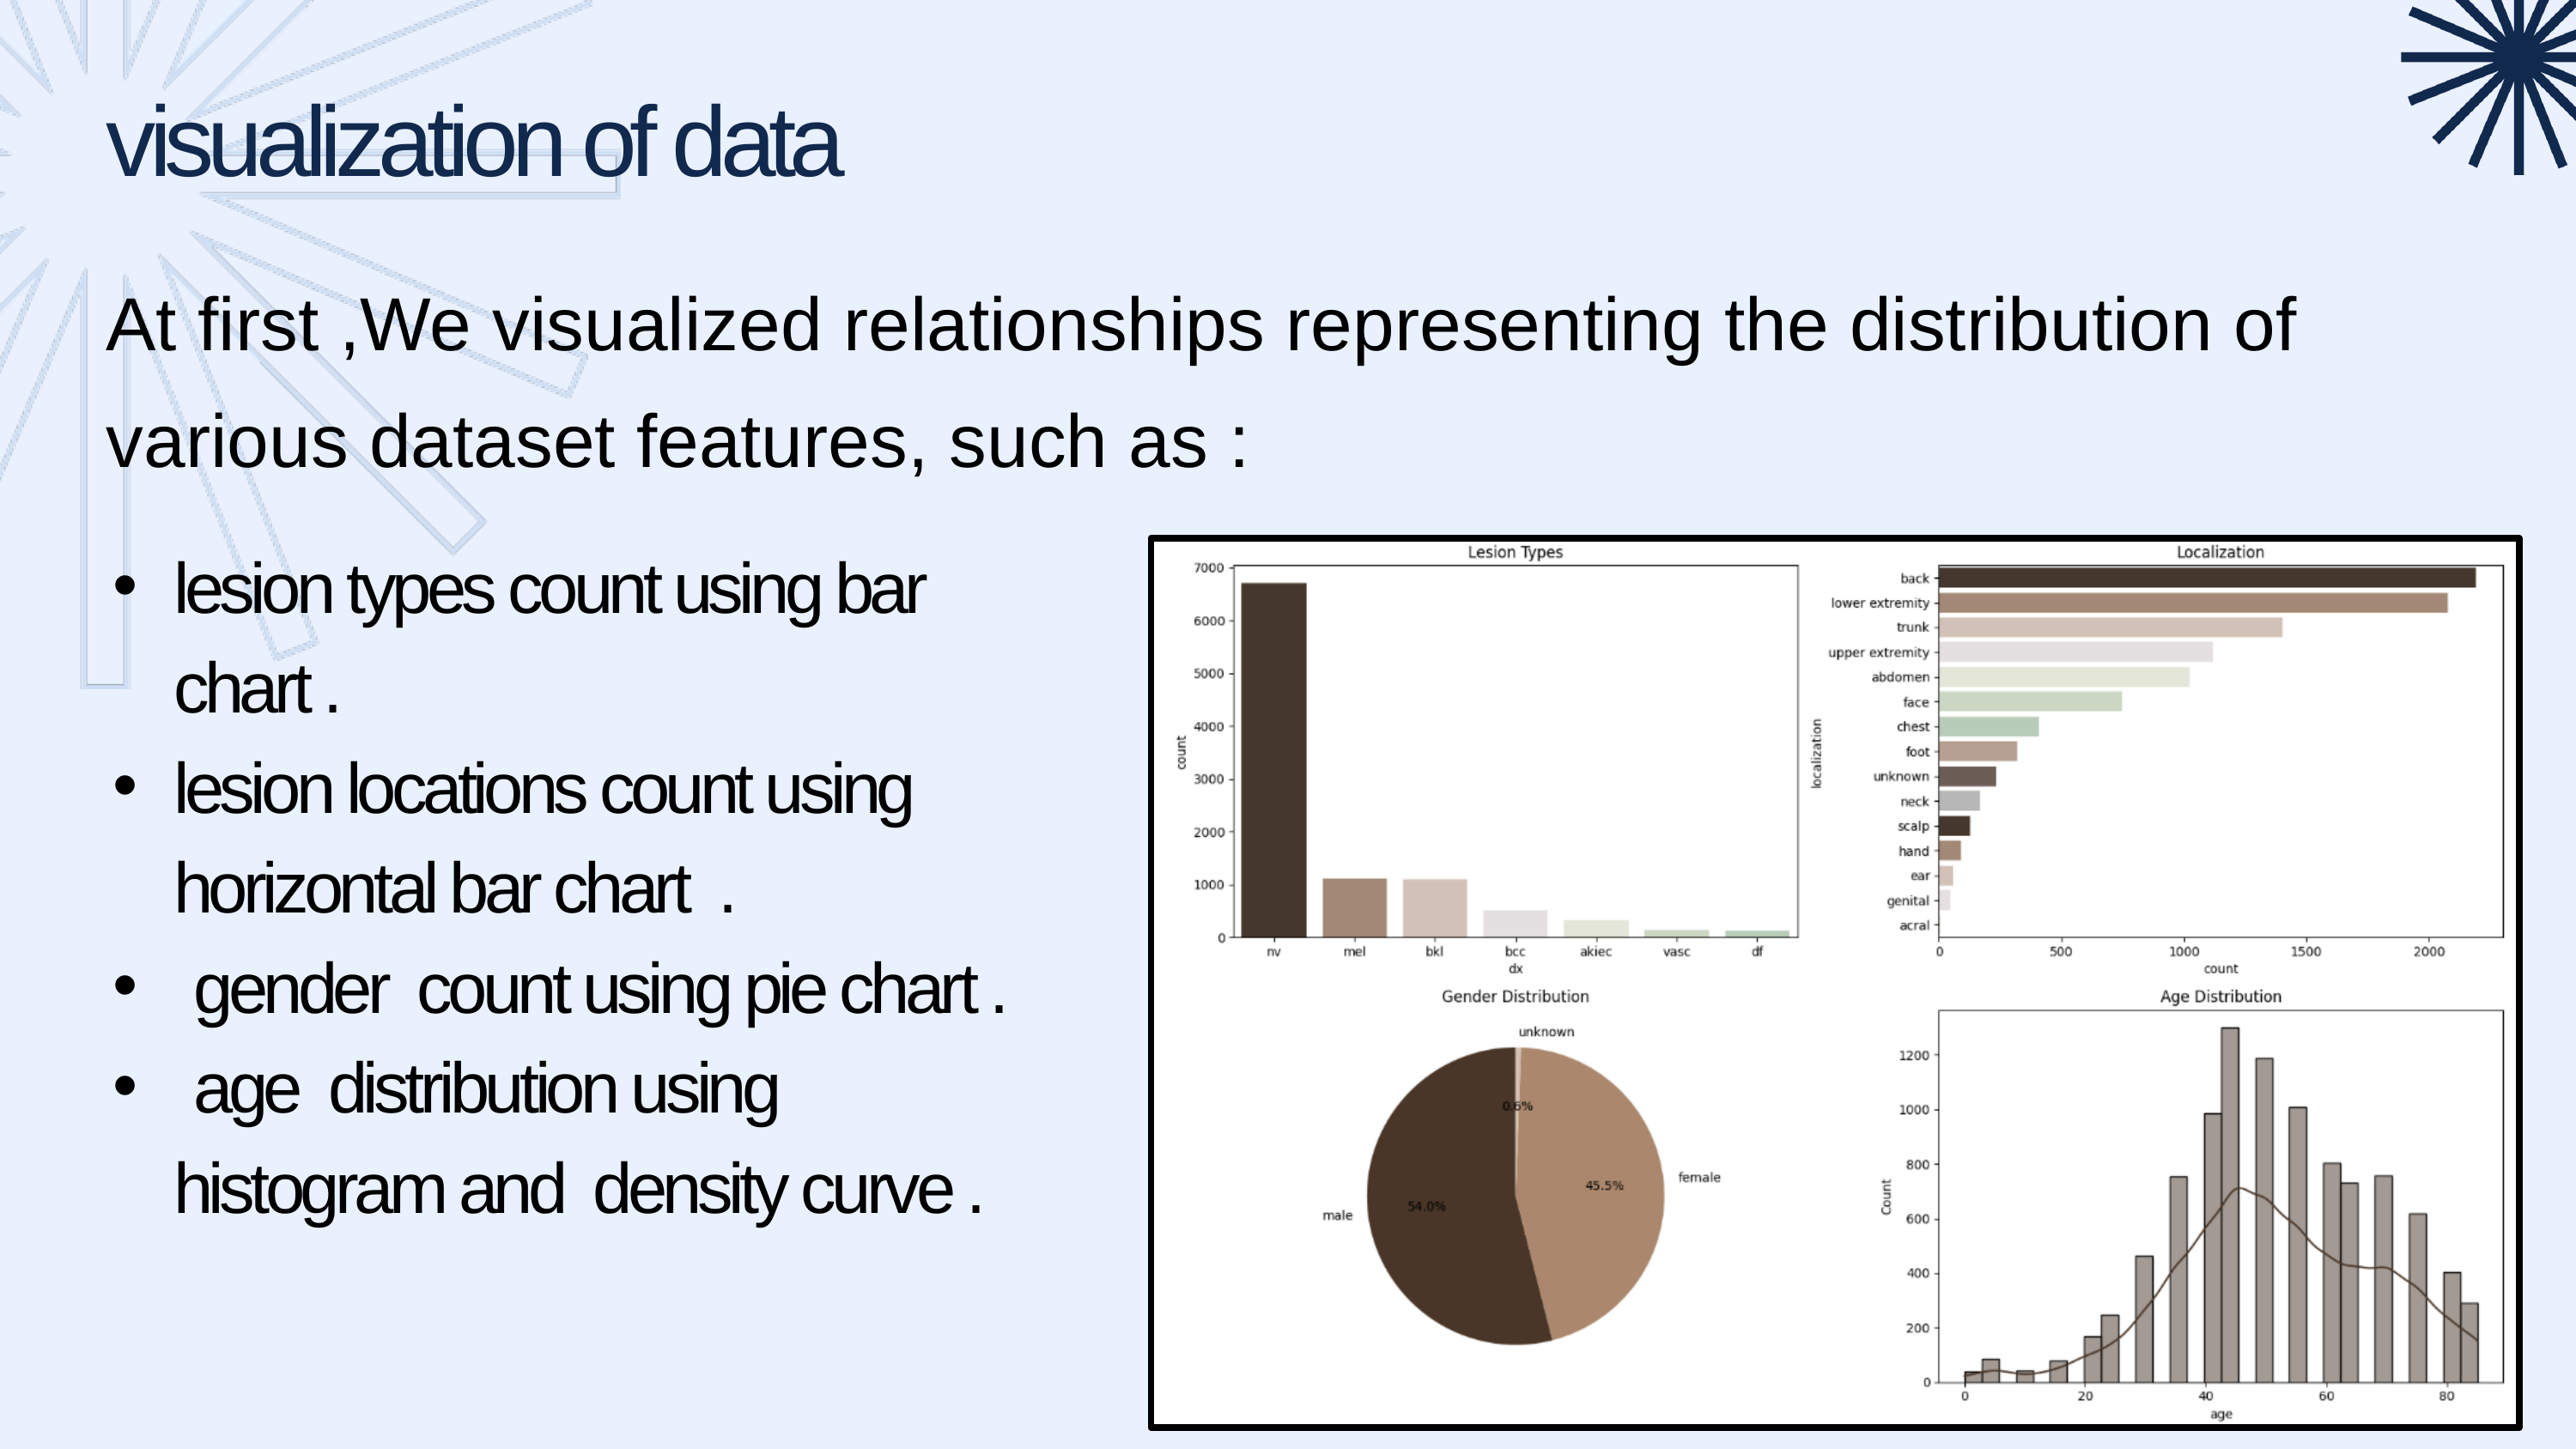

visualization of data
At first ,We visualized relationships representing the distribution of various dataset features, such as :

lesion types count using bar chart .
lesion locations count using  horizontal bar chart  .
 gender  count using pie chart .
 age  distribution using  histogram and  density curve .